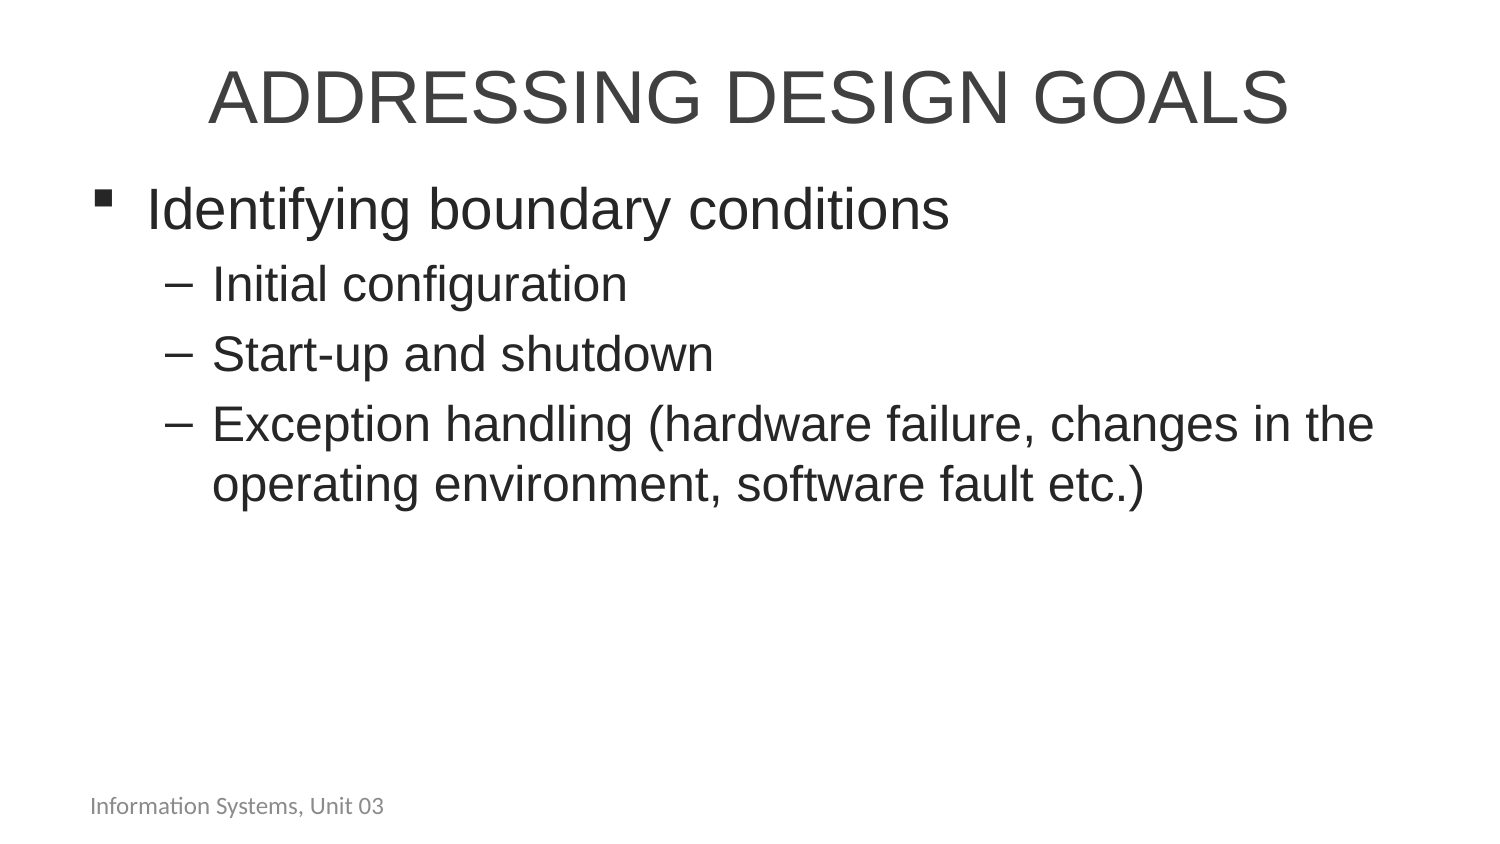

# Addressing Design Goals
Identifying boundary conditions
Initial configuration
Start-up and shutdown
Exception handling (hardware failure, changes in the operating environment, software fault etc.)
Information Systems, Unit 03
107